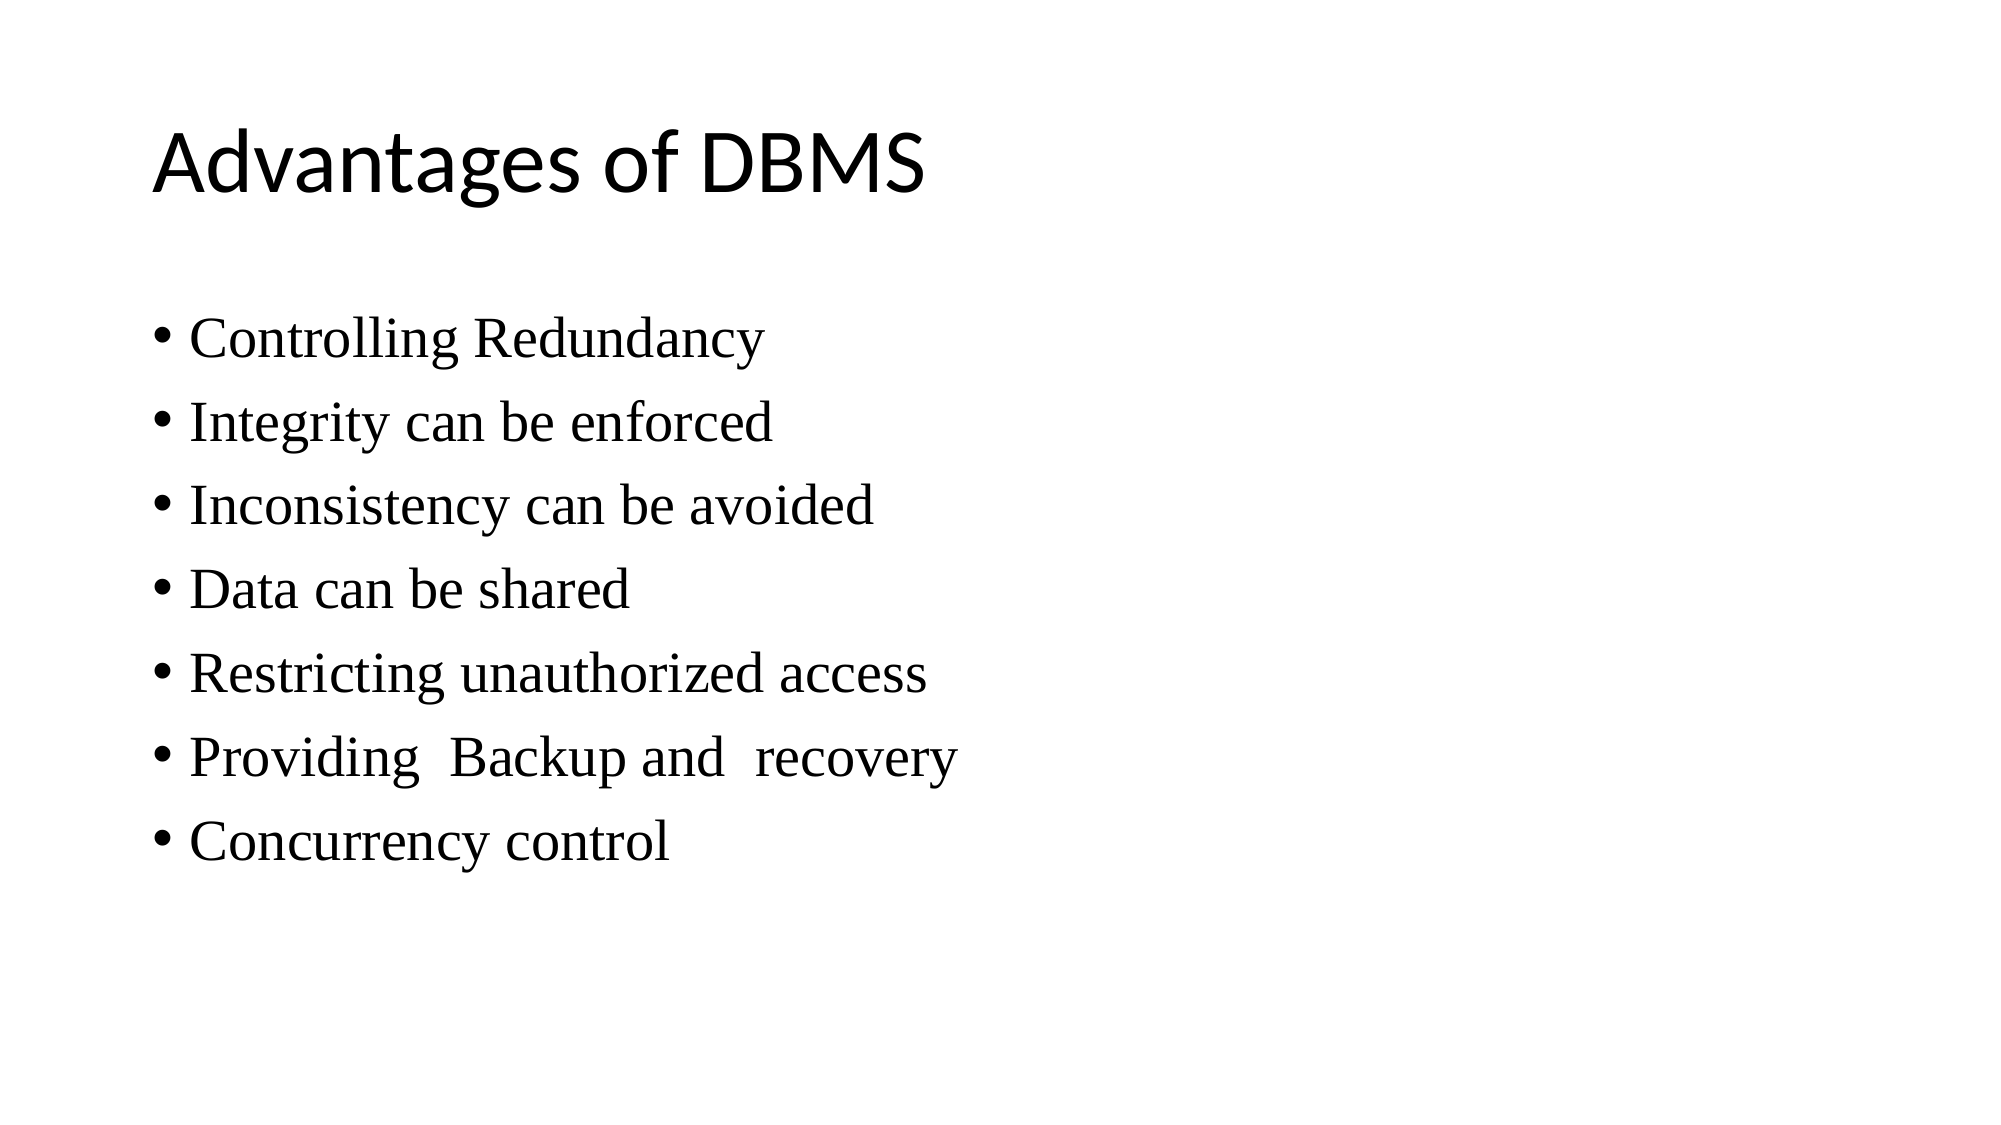

# Advantages of DBMS
Controlling Redundancy
Integrity can be enforced
Inconsistency can be avoided
Data can be shared
Restricting unauthorized access
Providing  Backup and  recovery
Concurrency control